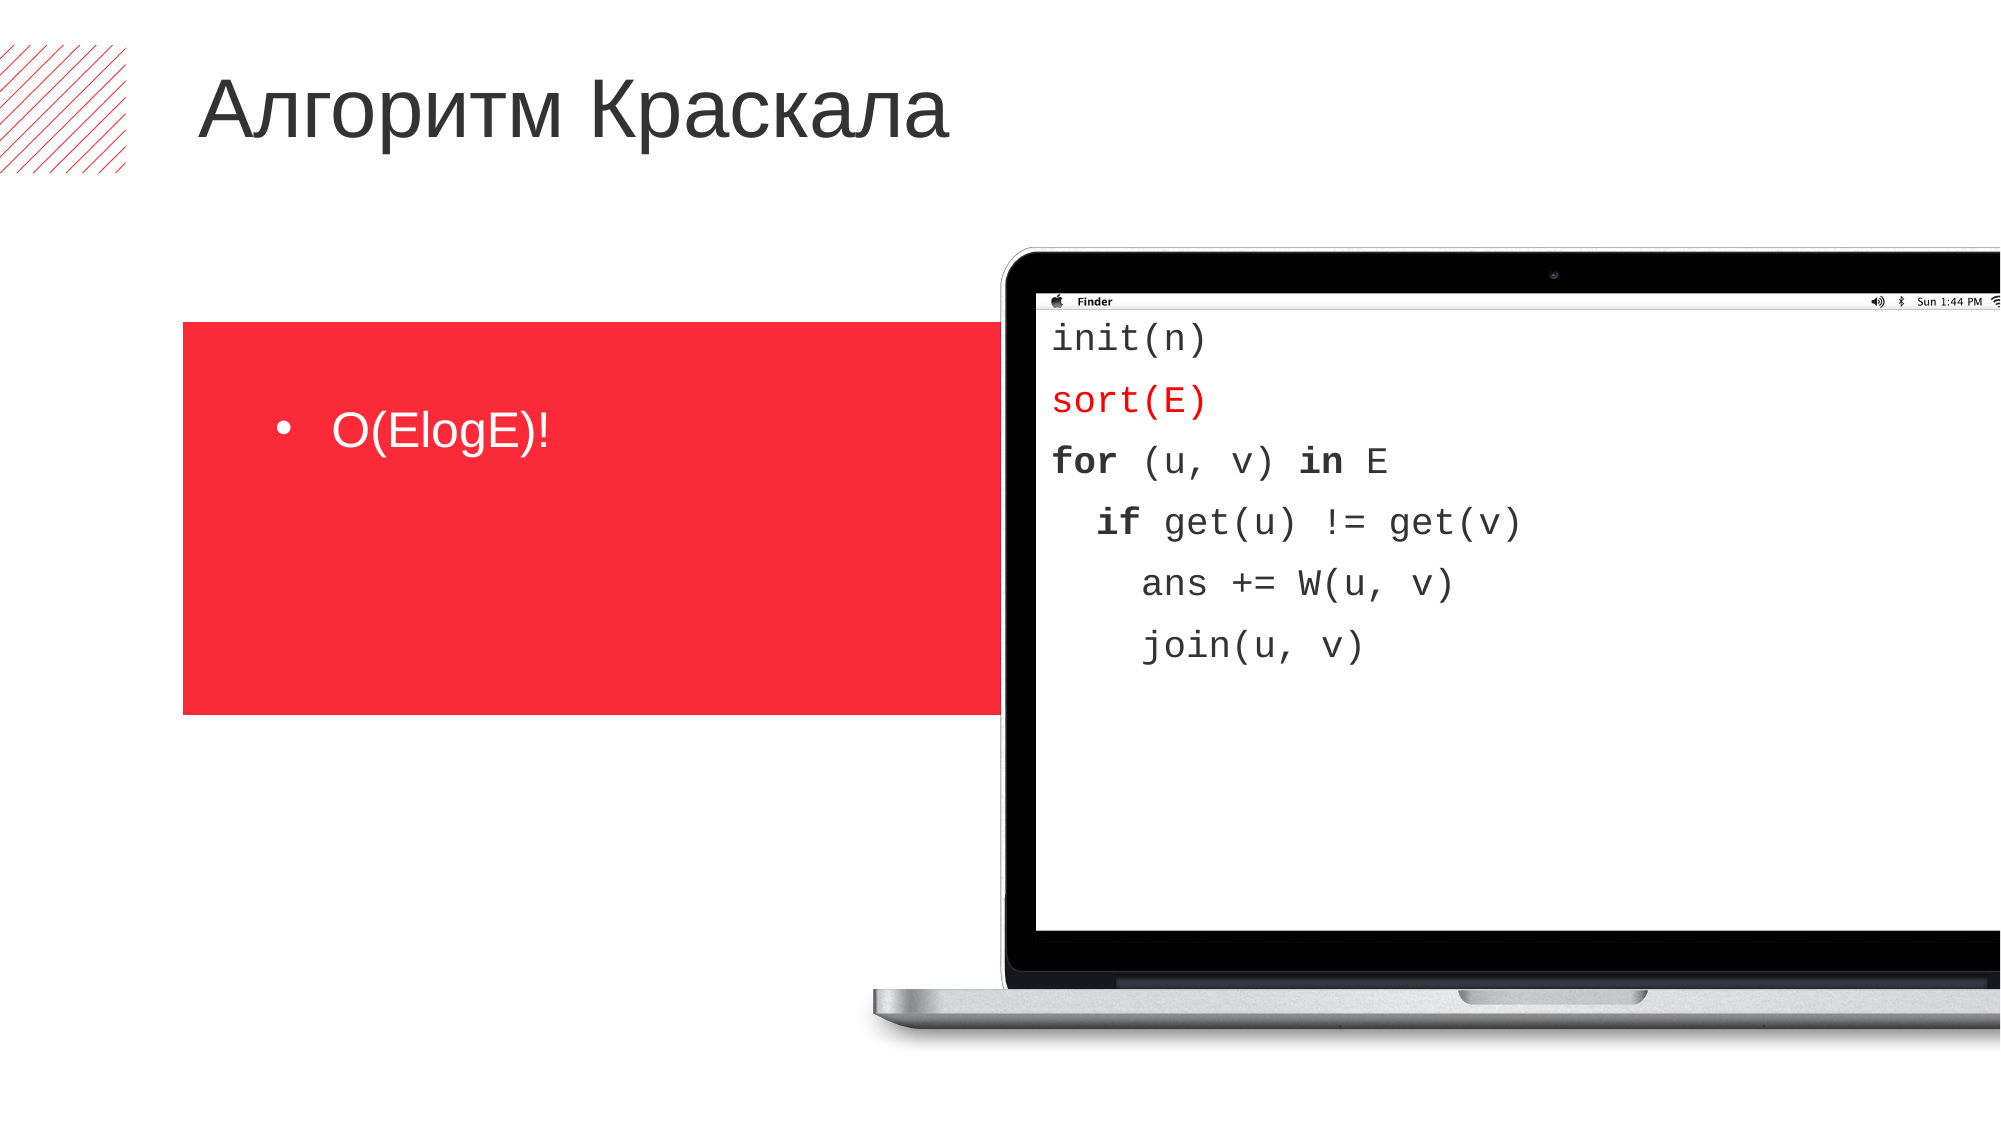

Алгоритм Краскала
init(n)
sort(E)
for (u, v) in E
  if get(u) != get(v)
    ans += W(u, v)
    join(u, v)
O(ElogE)!